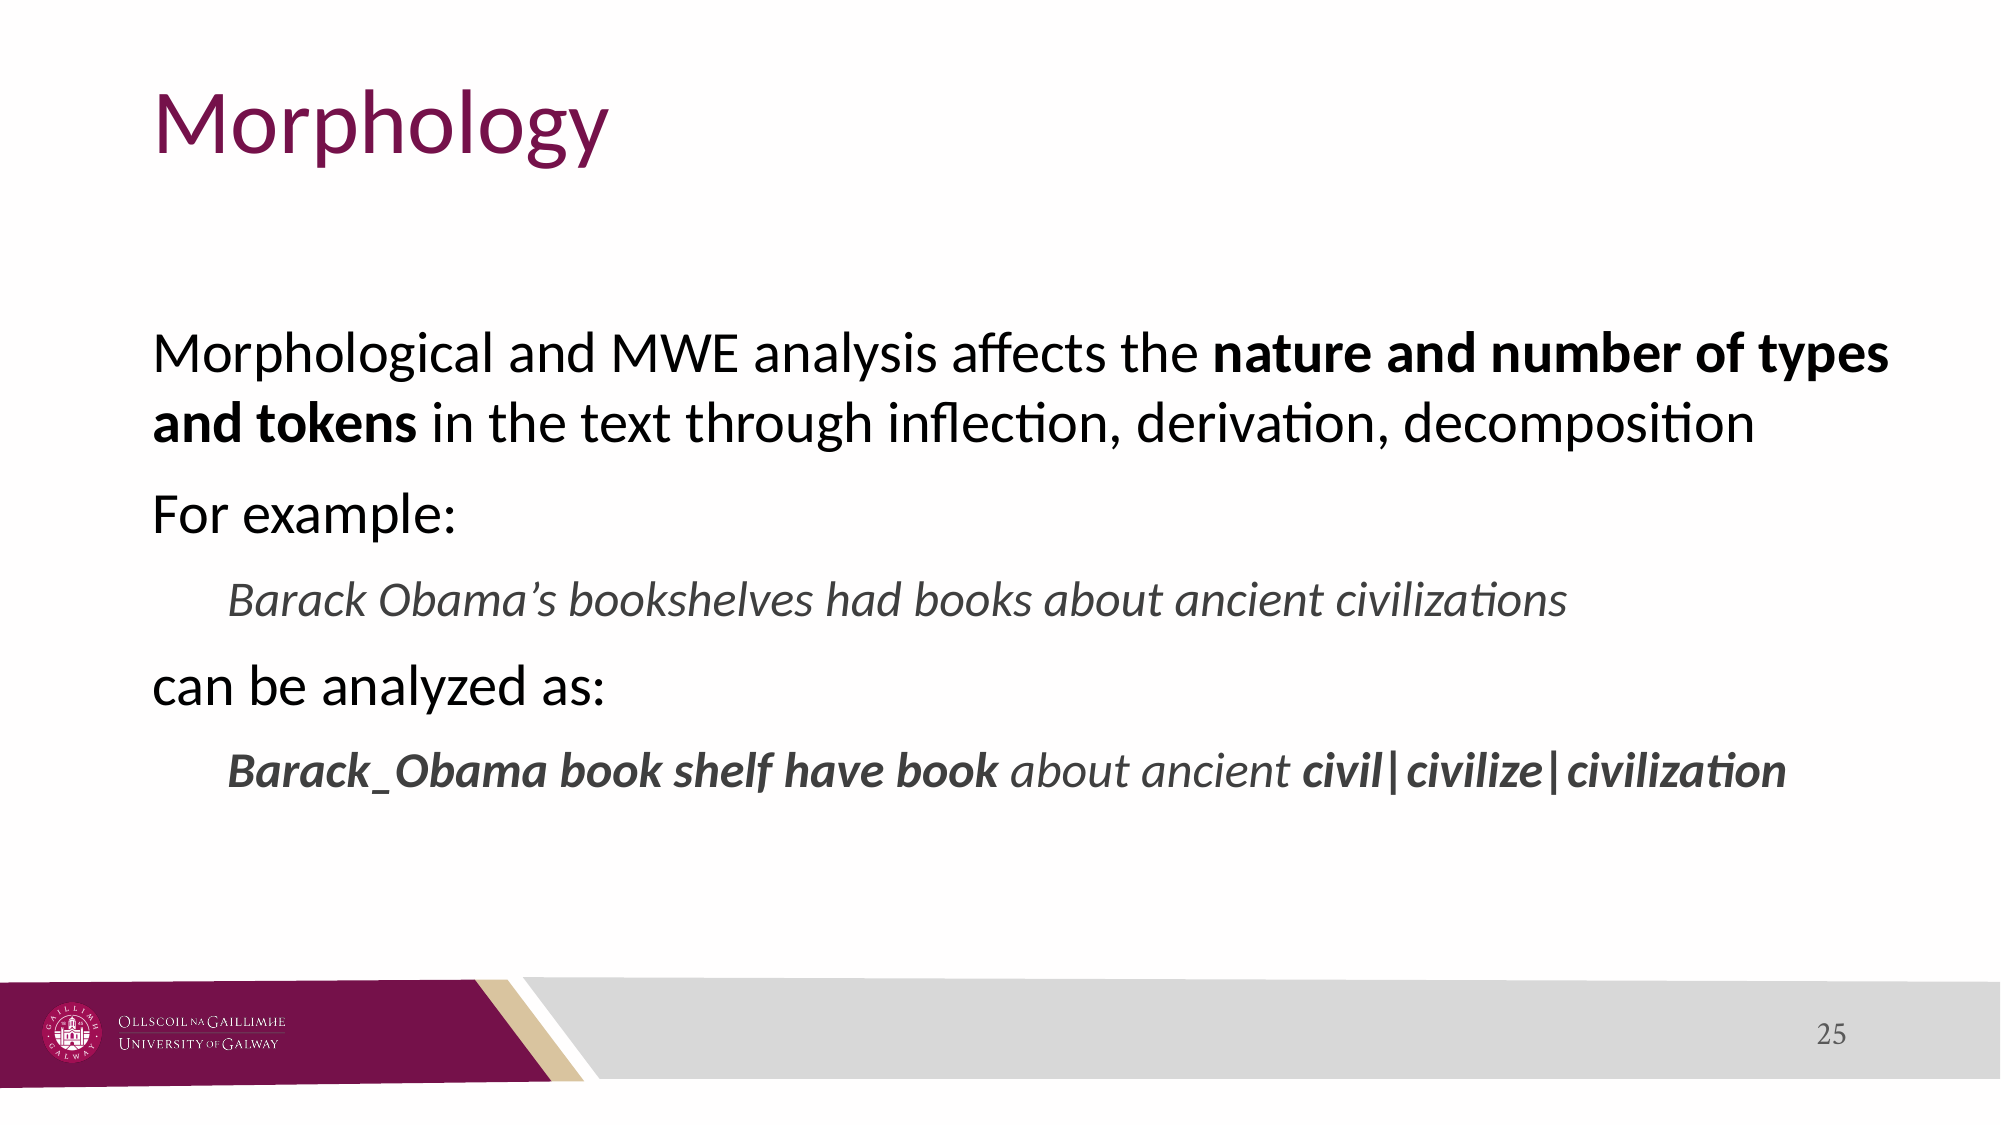

# Morphology
Morphological and MWE analysis affects the nature and number of types and tokens in the text through inflection, derivation, decomposition
For example:
Barack Obama’s bookshelves had books about ancient civilizations
can be analyzed as:
Barack_Obama book shelf have book about ancient civil|civilize|civilization

25